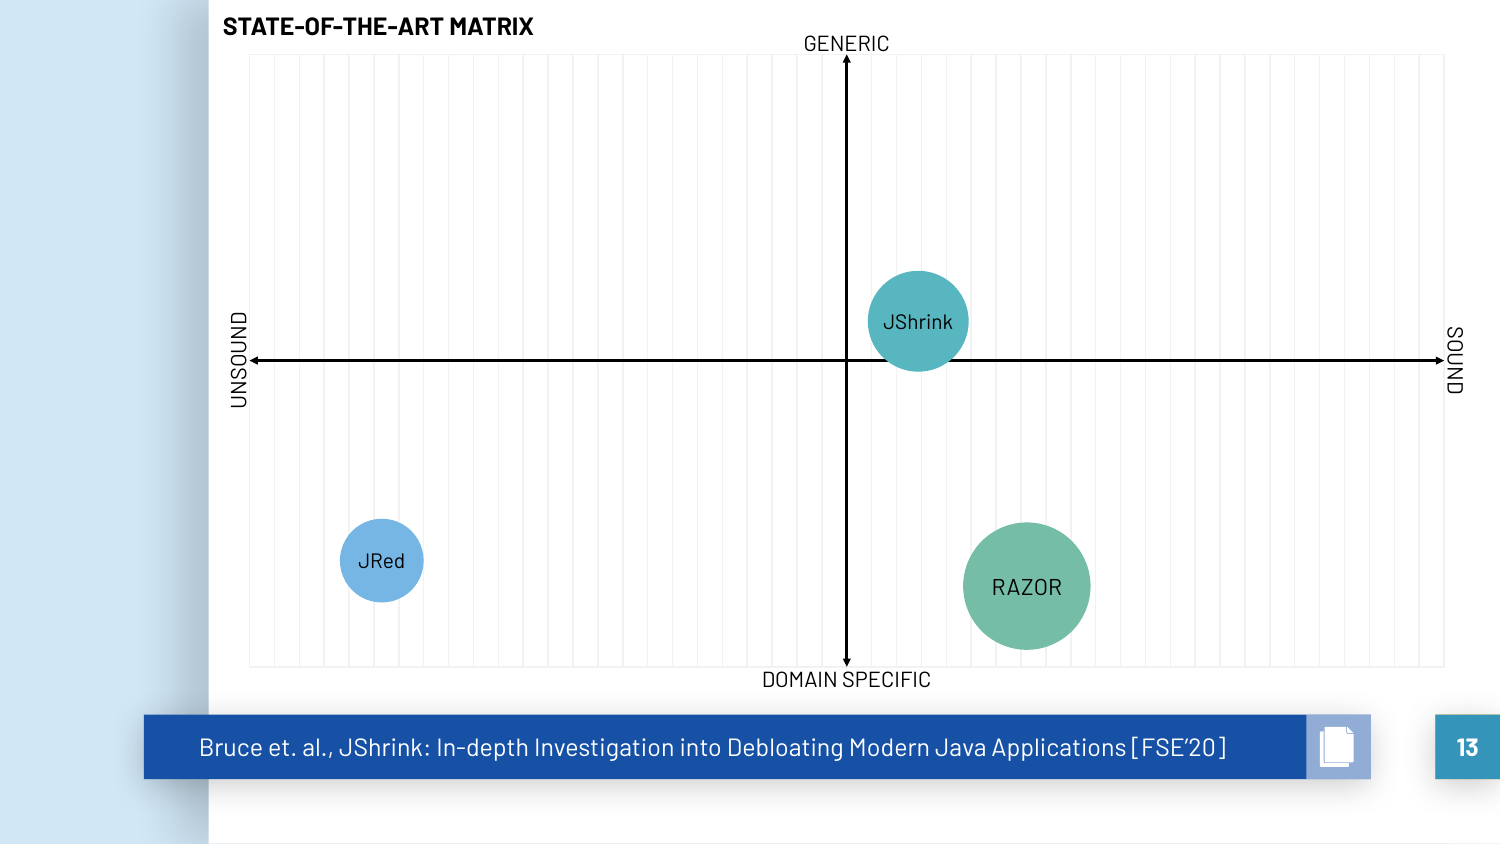

STATE-OF-THE-ART MATRIX
GENERIC

JShrink
UNSOUND
SOUND
JRed
RAZOR
DOMAIN SPECIFIC
Bruce et. al., JShrink: In-depth Investigation into Debloating Modern Java Applications [FSE’20]
13